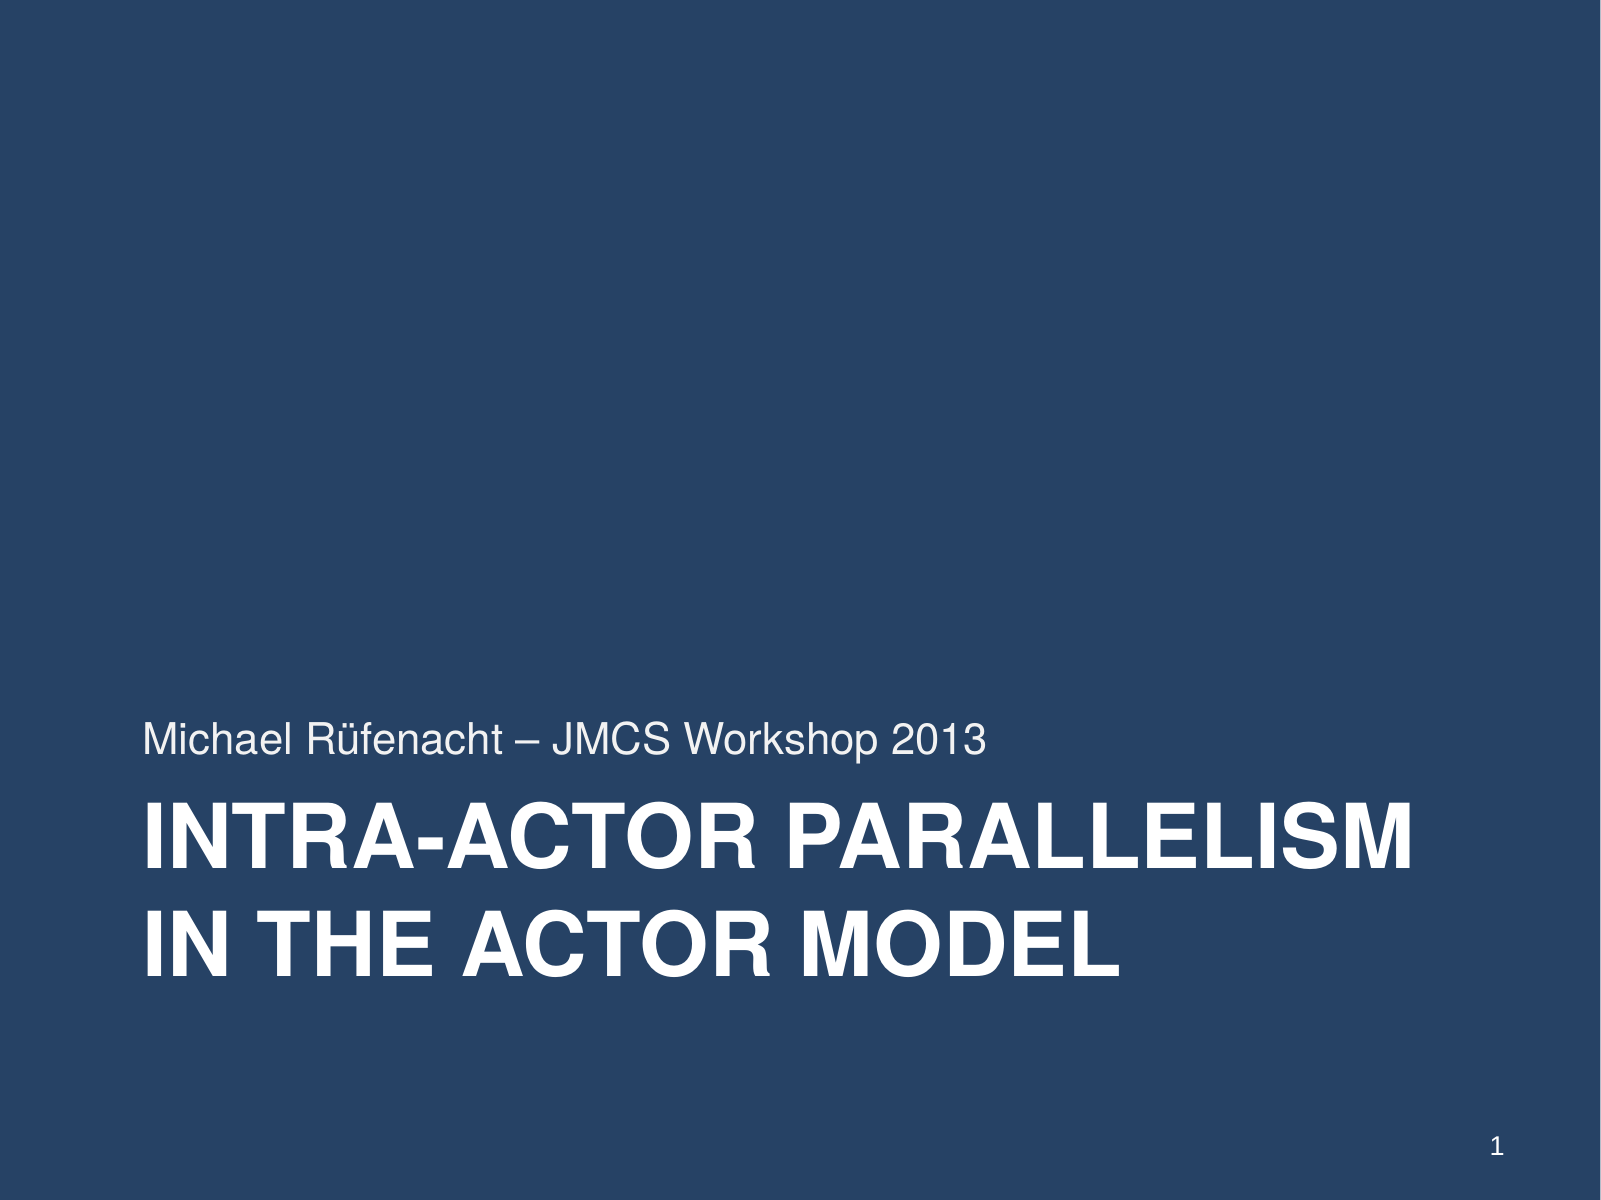

Michael Rüfenacht – JMCS Workshop 2013
# Intra-actor parallelism in the actor model
1